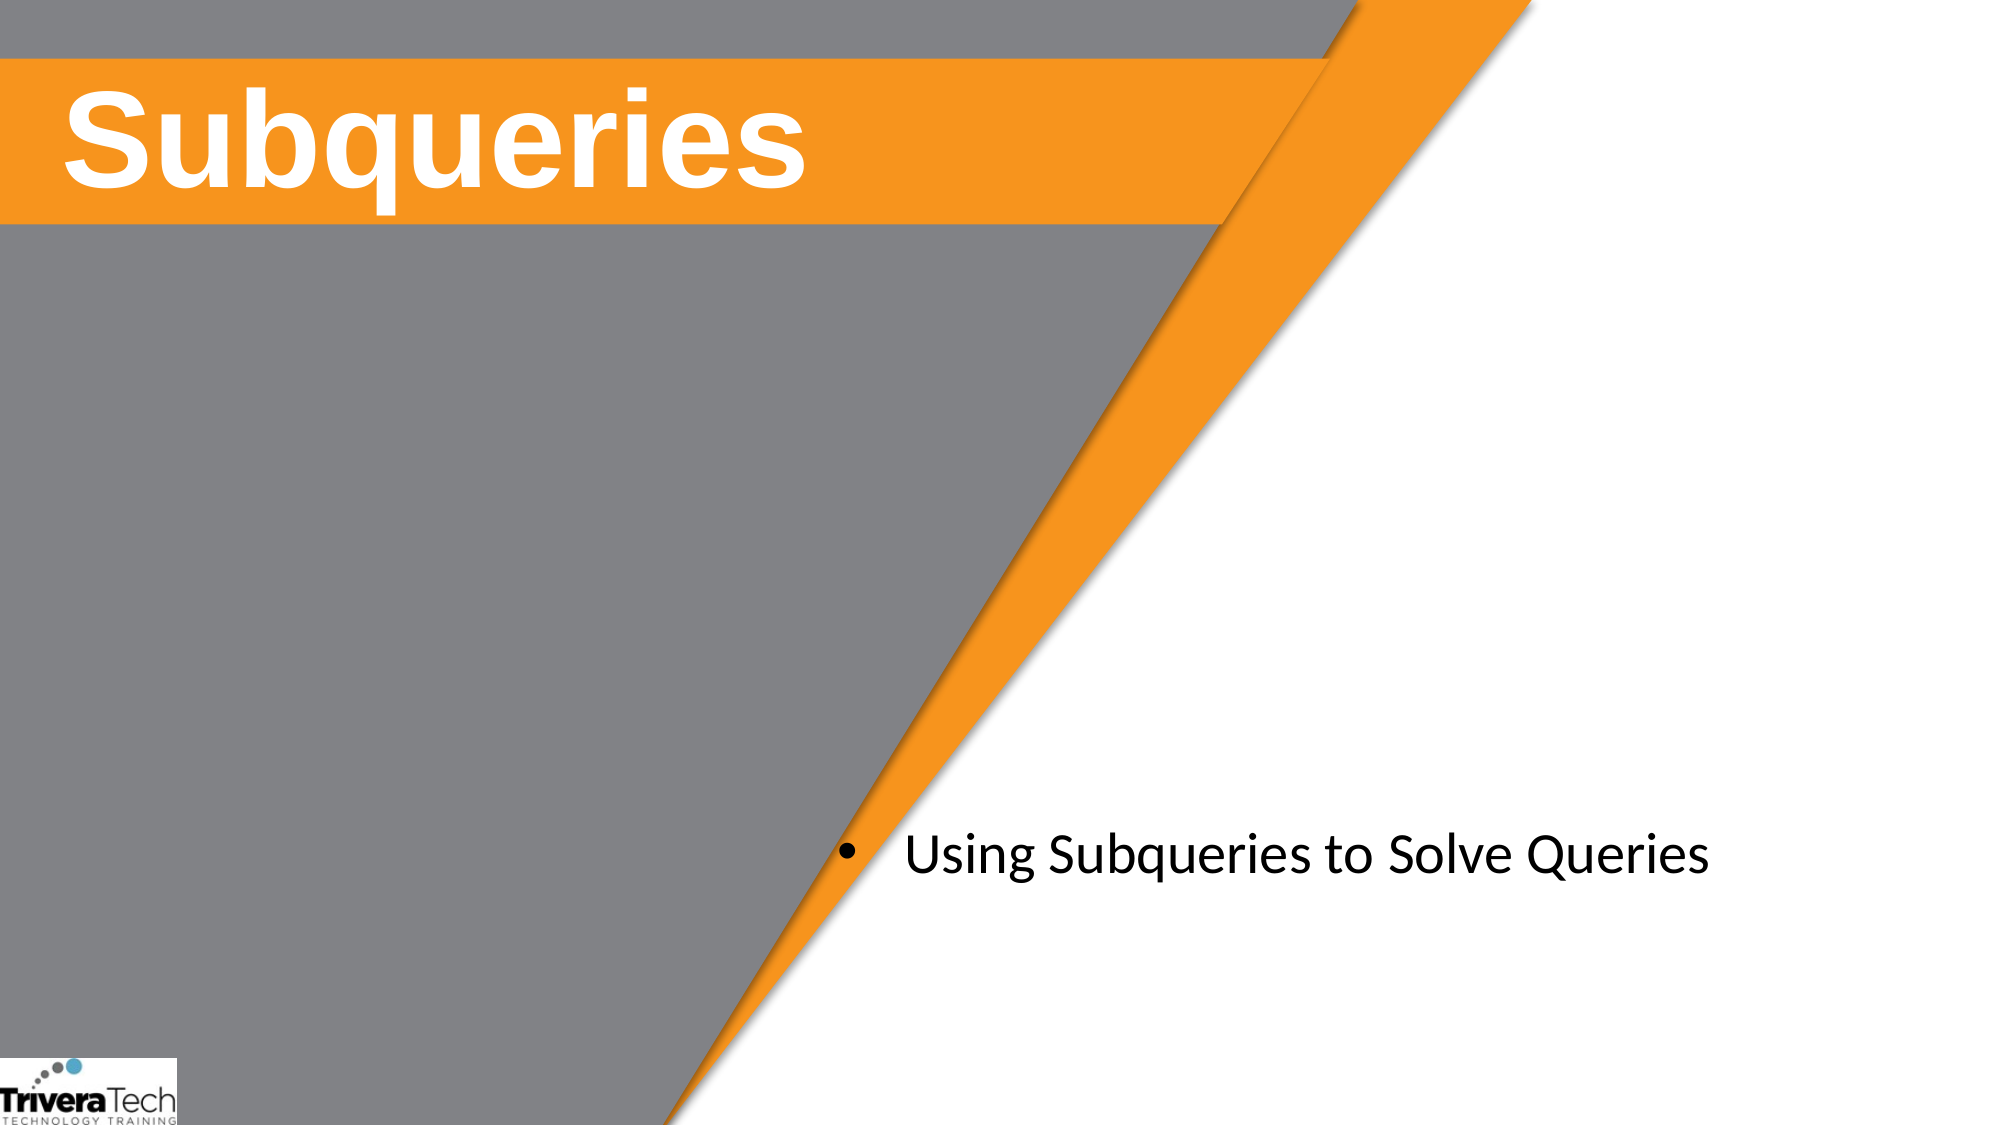

# Subqueries
Using Subqueries to Solve Queries